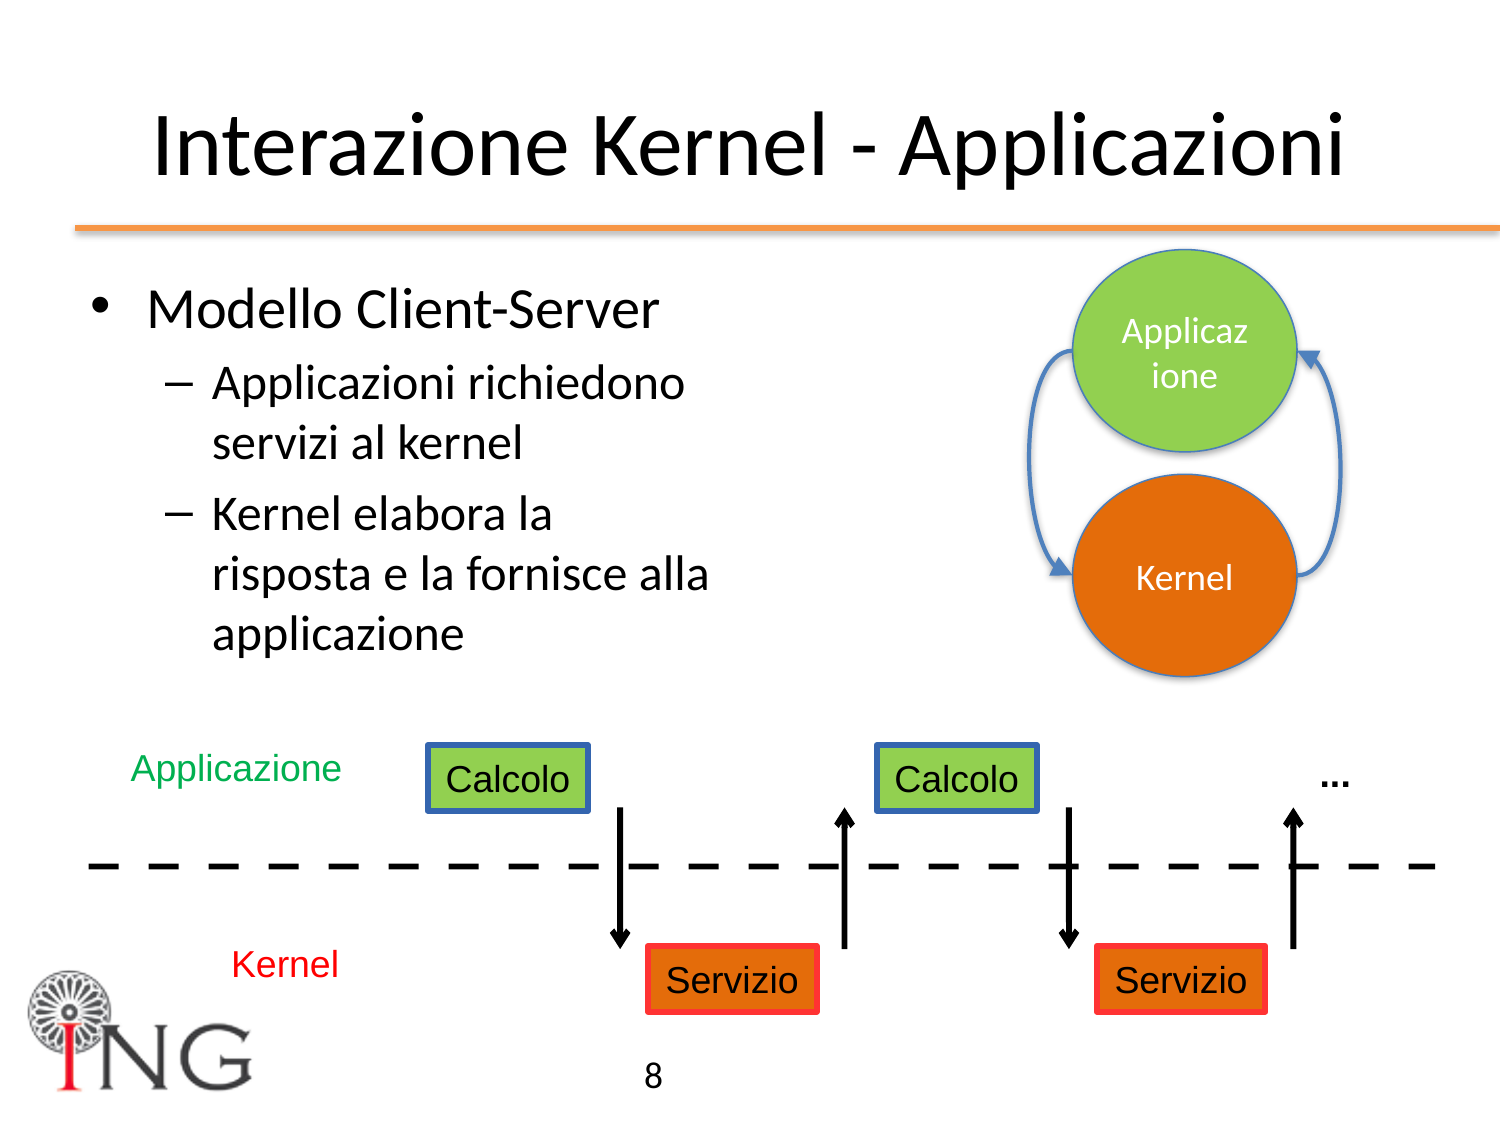

# Interazione Kernel - Applicazioni
Applicazione
Modello Client-Server
Applicazioni richiedono servizi al kernel
Kernel elabora la risposta e la fornisce alla applicazione

Kernel
Applicazione
...
Calcolo
Calcolo

Kernel
Servizio
Servizio
8